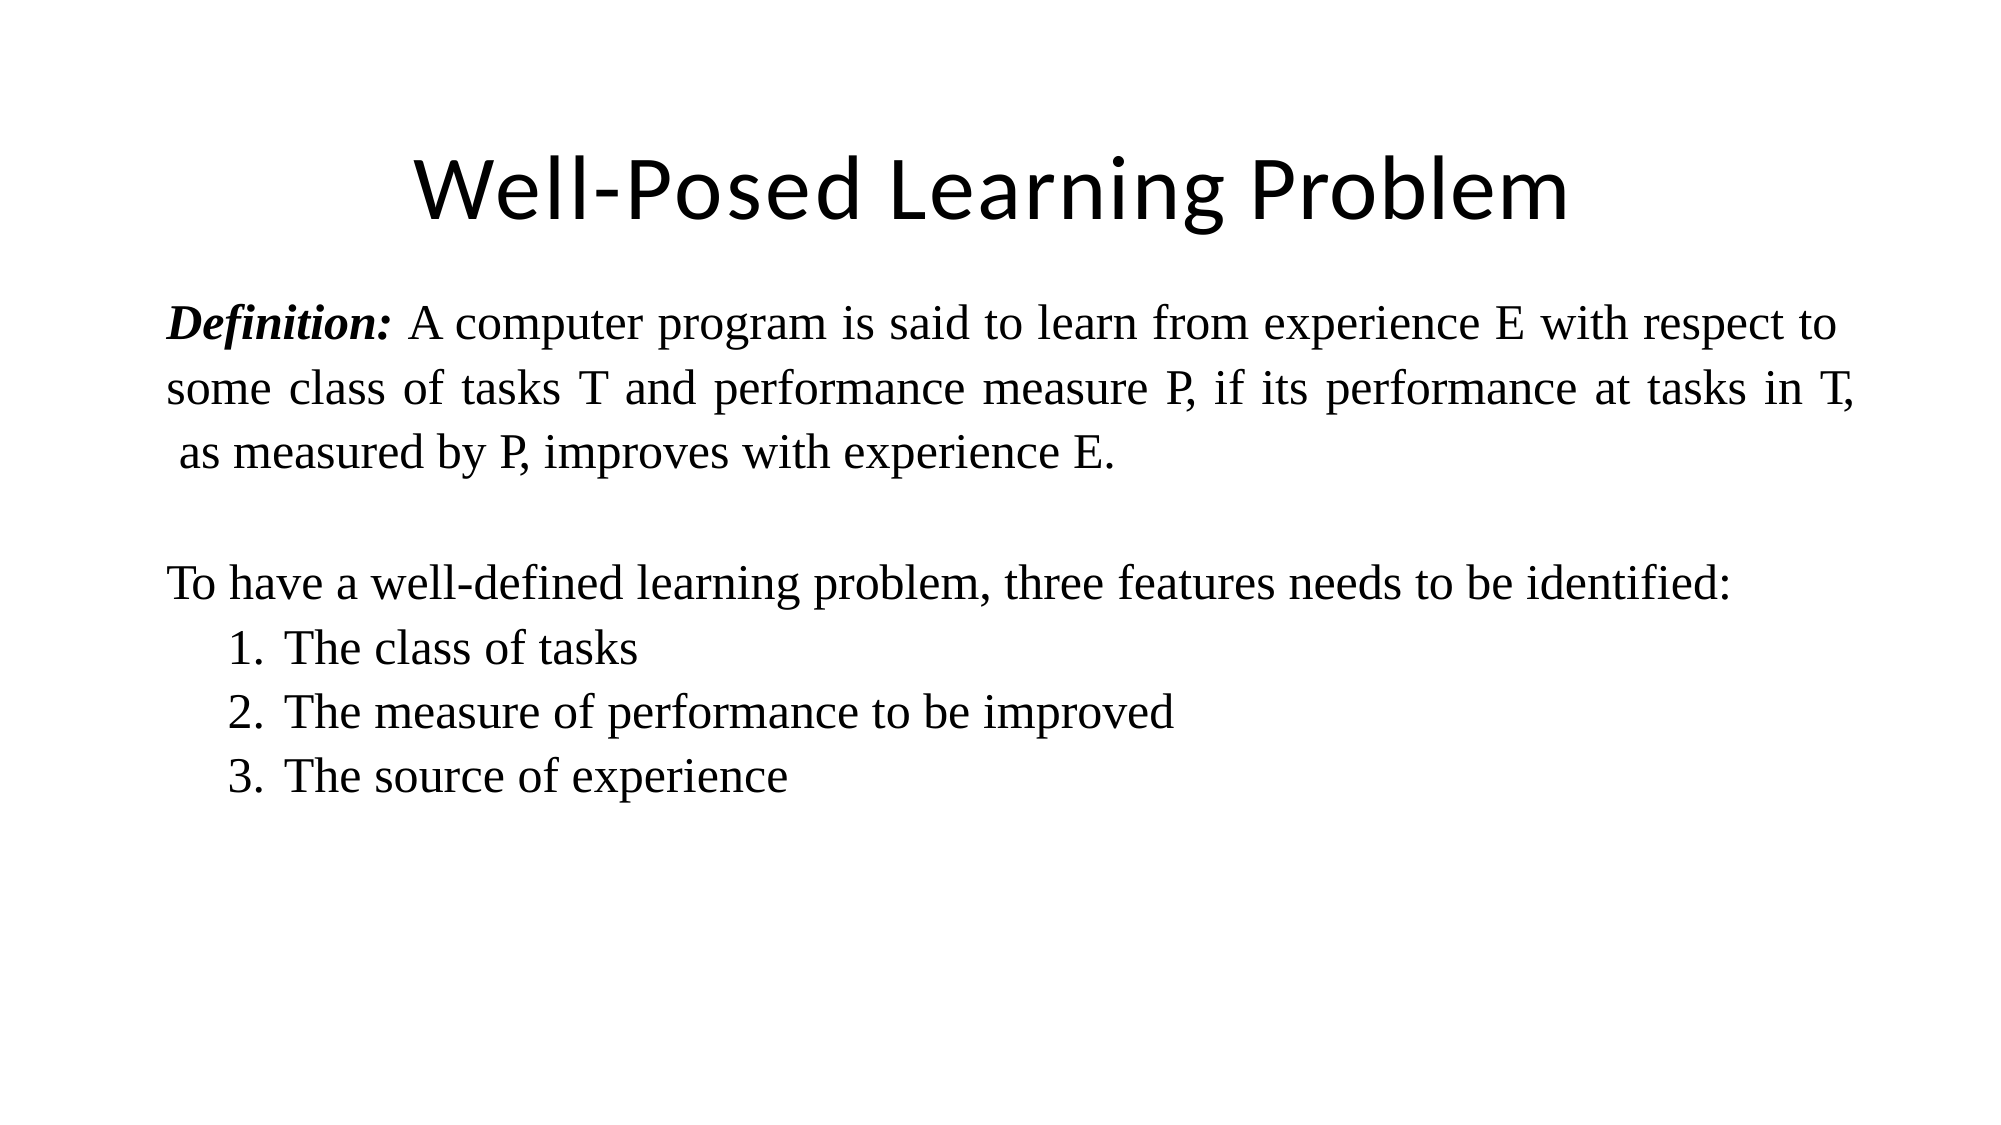

# Well-Posed Learning Problem
Definition: A computer program is said to learn from experience E with respect to  some class of tasks T and performance measure P, if its performance at tasks in T,  as measured by P, improves with experience E.

To have a well-defined learning problem, three features needs to be identified:
The class of tasks
The measure of performance to be improved
The source of experience